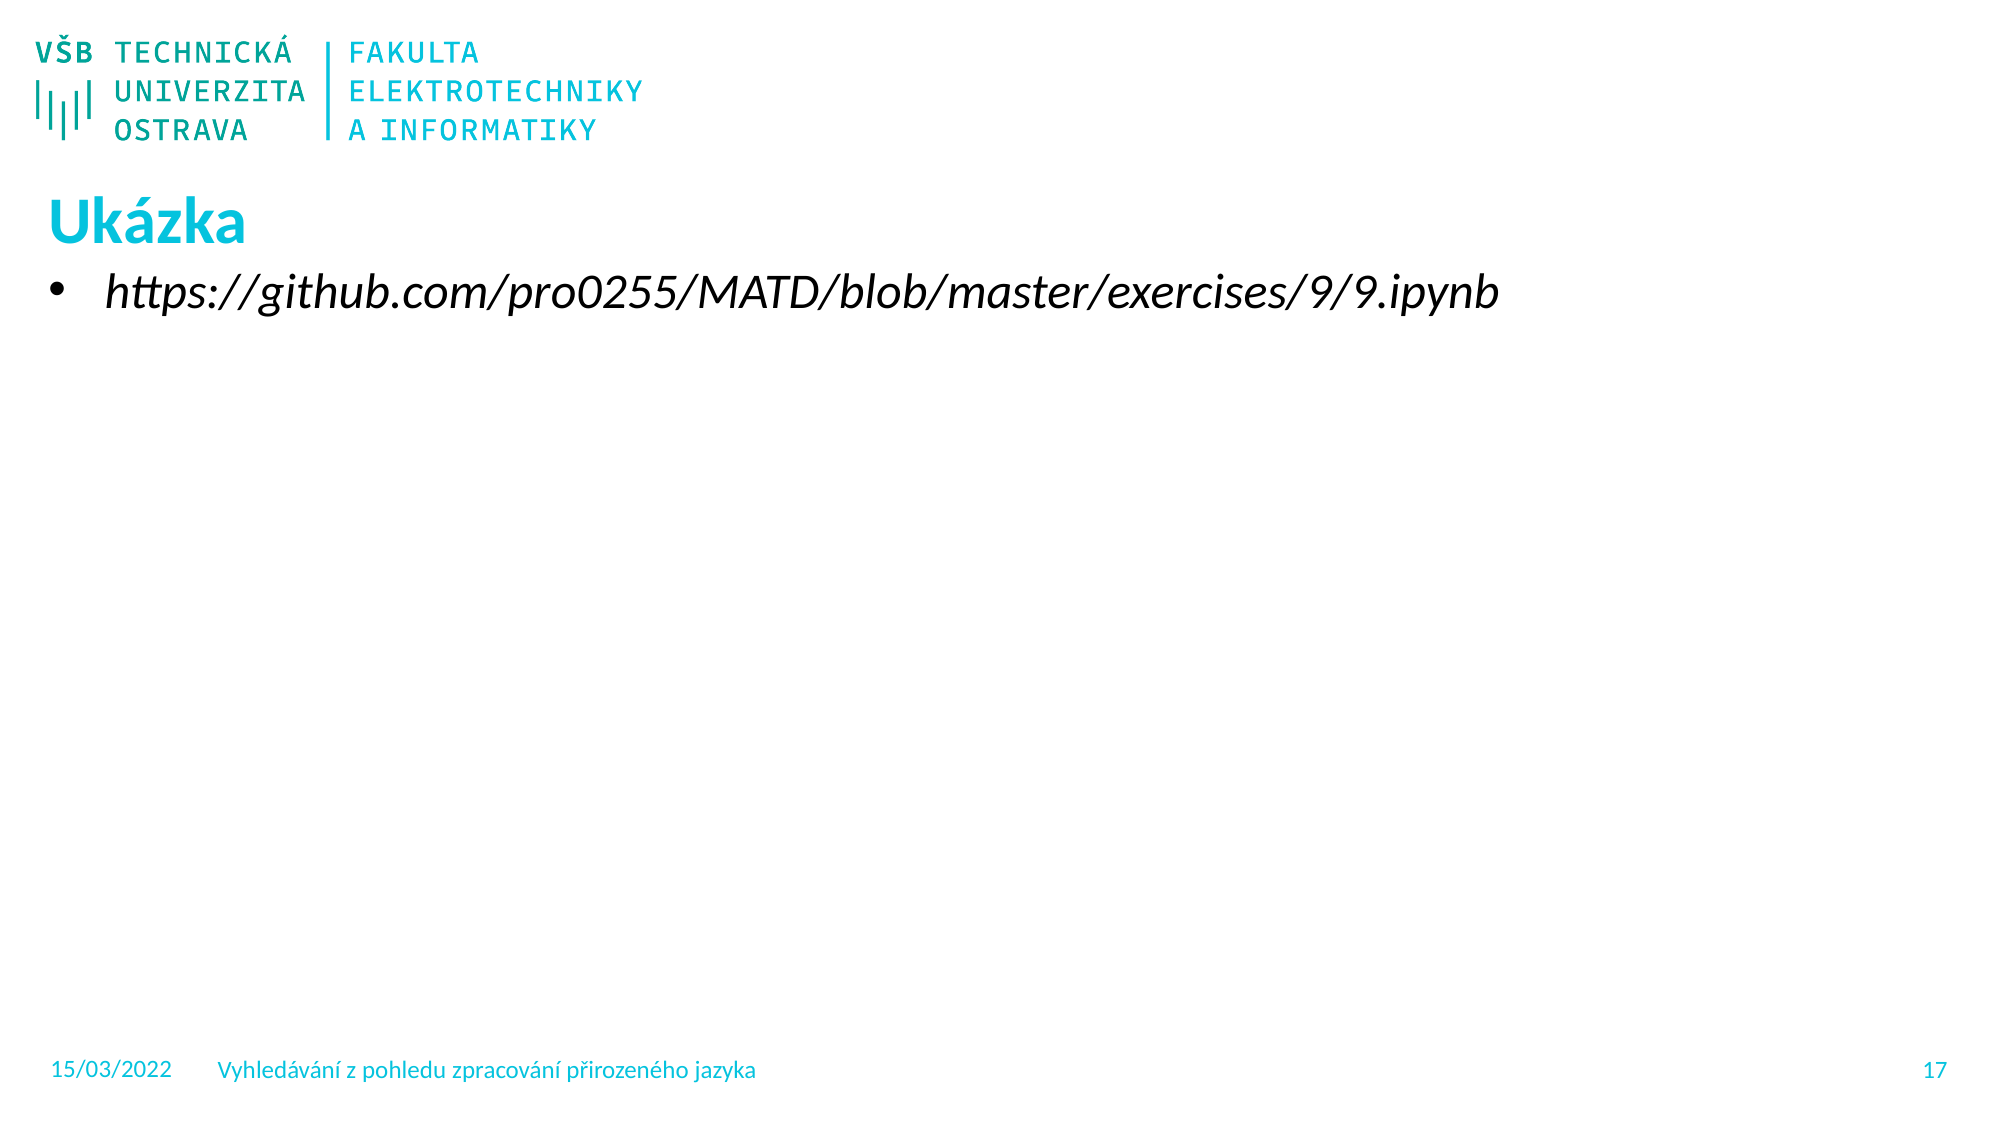

Ukázka
https://github.com/pro0255/MATD/blob/master/exercises/9/9.ipynb
15/03/2022
Vyhledávání z pohledu zpracování přirozeného jazyka
17